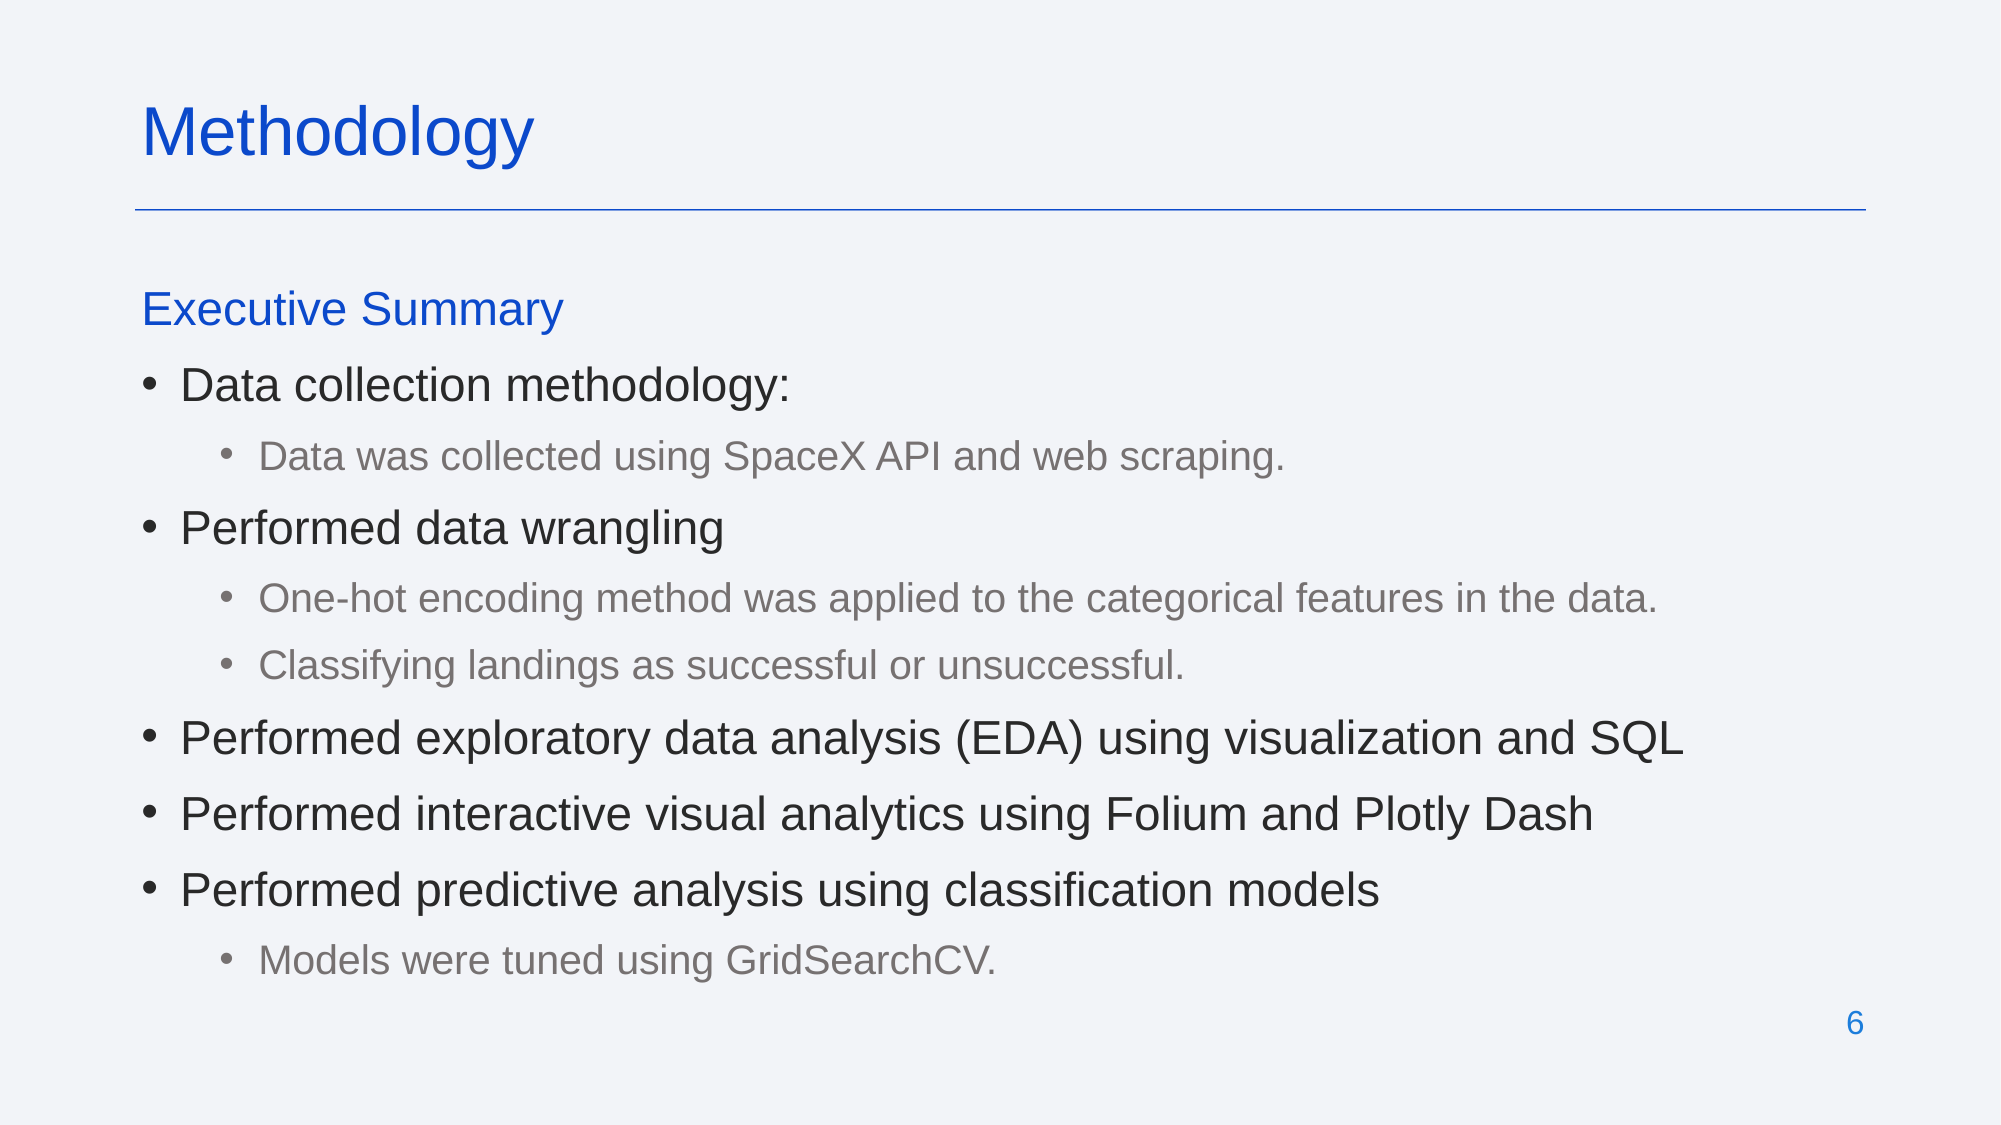

Methodology
Executive Summary
Data collection methodology:
Data was collected using SpaceX API and web scraping.
Performed data wrangling
One-hot encoding method was applied to the categorical features in the data.
Classifying landings as successful or unsuccessful.
Performed exploratory data analysis (EDA) using visualization and SQL
Performed interactive visual analytics using Folium and Plotly Dash
Performed predictive analysis using classification models
Models were tuned using GridSearchCV.

6